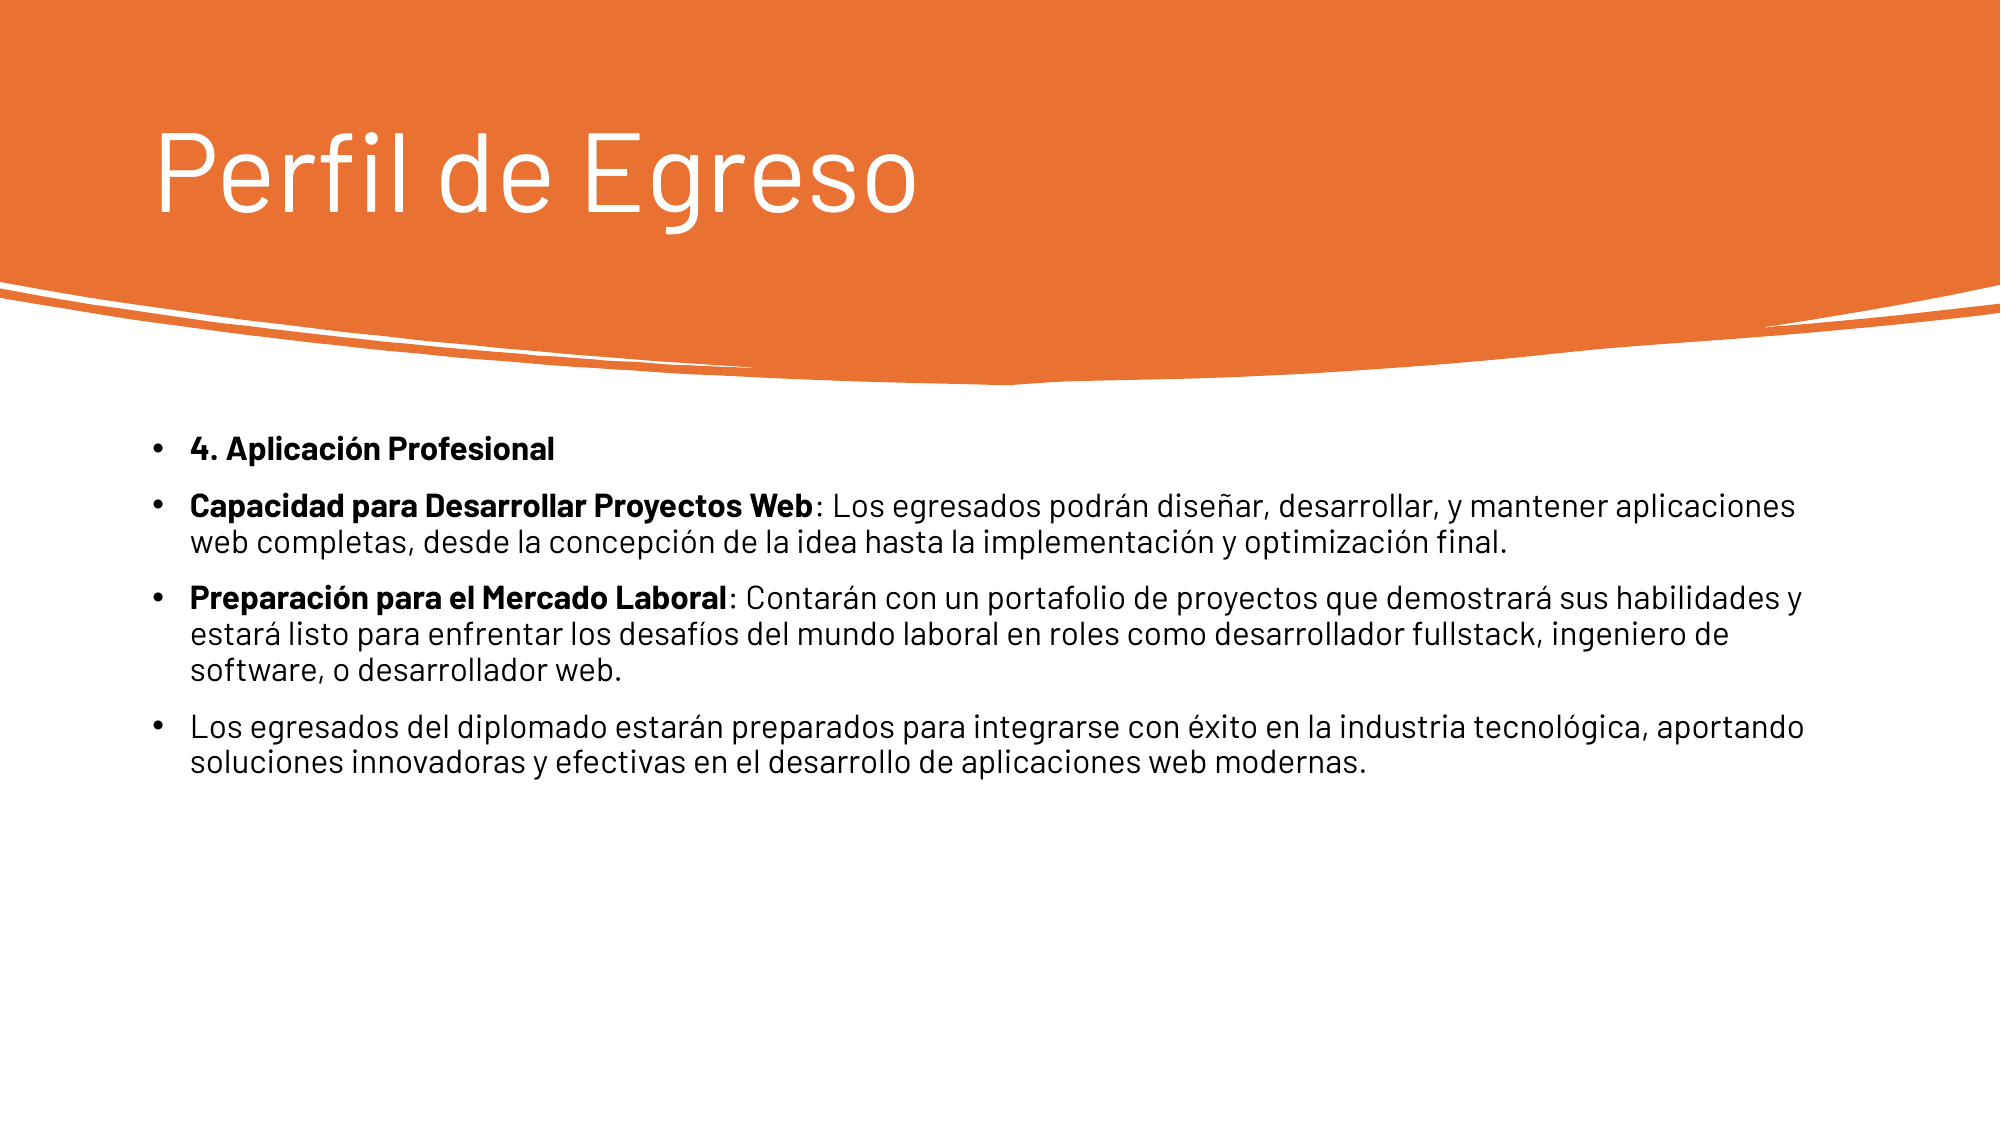

# Perfil de Egreso
4. Aplicación Profesional
Capacidad para Desarrollar Proyectos Web: Los egresados podrán diseñar, desarrollar, y mantener aplicaciones web completas, desde la concepción de la idea hasta la implementación y optimización final.
Preparación para el Mercado Laboral: Contarán con un portafolio de proyectos que demostrará sus habilidades y estará listo para enfrentar los desafíos del mundo laboral en roles como desarrollador fullstack, ingeniero de software, o desarrollador web.
Los egresados del diplomado estarán preparados para integrarse con éxito en la industria tecnológica, aportando soluciones innovadoras y efectivas en el desarrollo de aplicaciones web modernas.